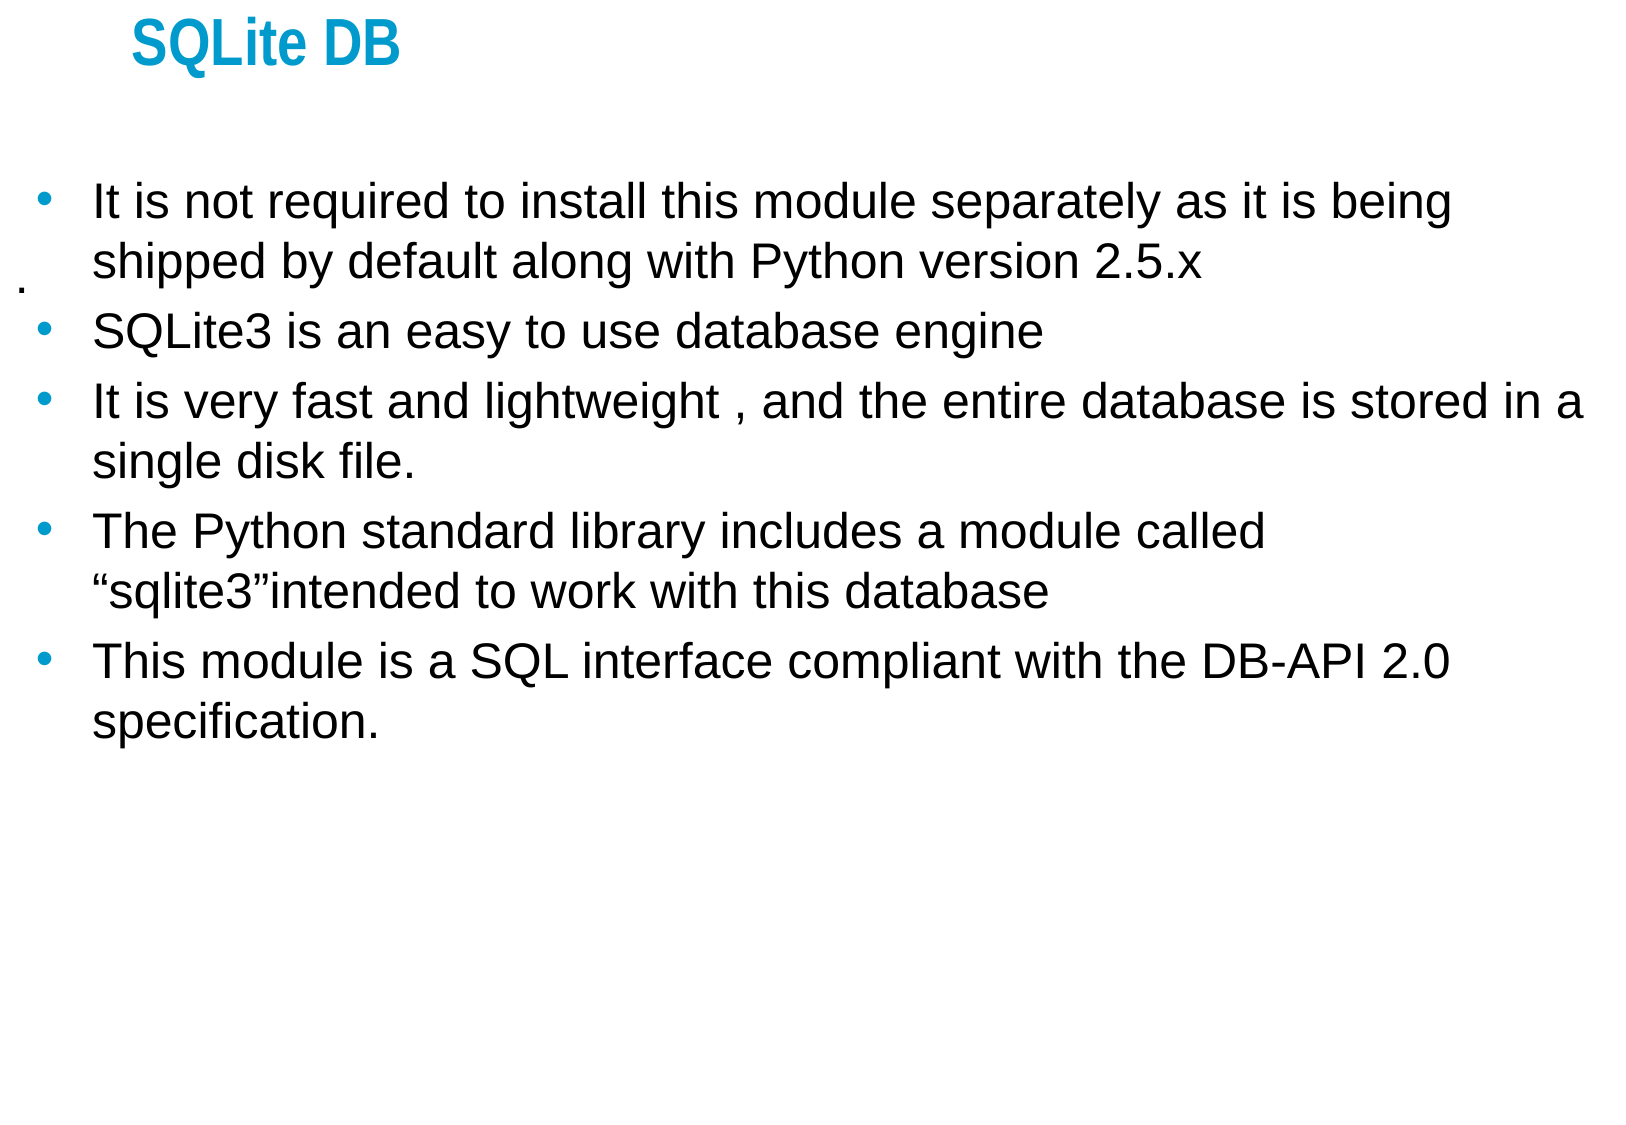

# SQLite DB
It is not required to install this module separately as it is being shipped by default along with Python version 2.5.x
SQLite3 is an easy to use database engine
It is very fast and lightweight , and the entire database is stored in a single disk file.
The Python standard library includes a module called “sqlite3”intended to work with this database
This module is a SQL interface compliant with the DB-API 2.0 specification.
.